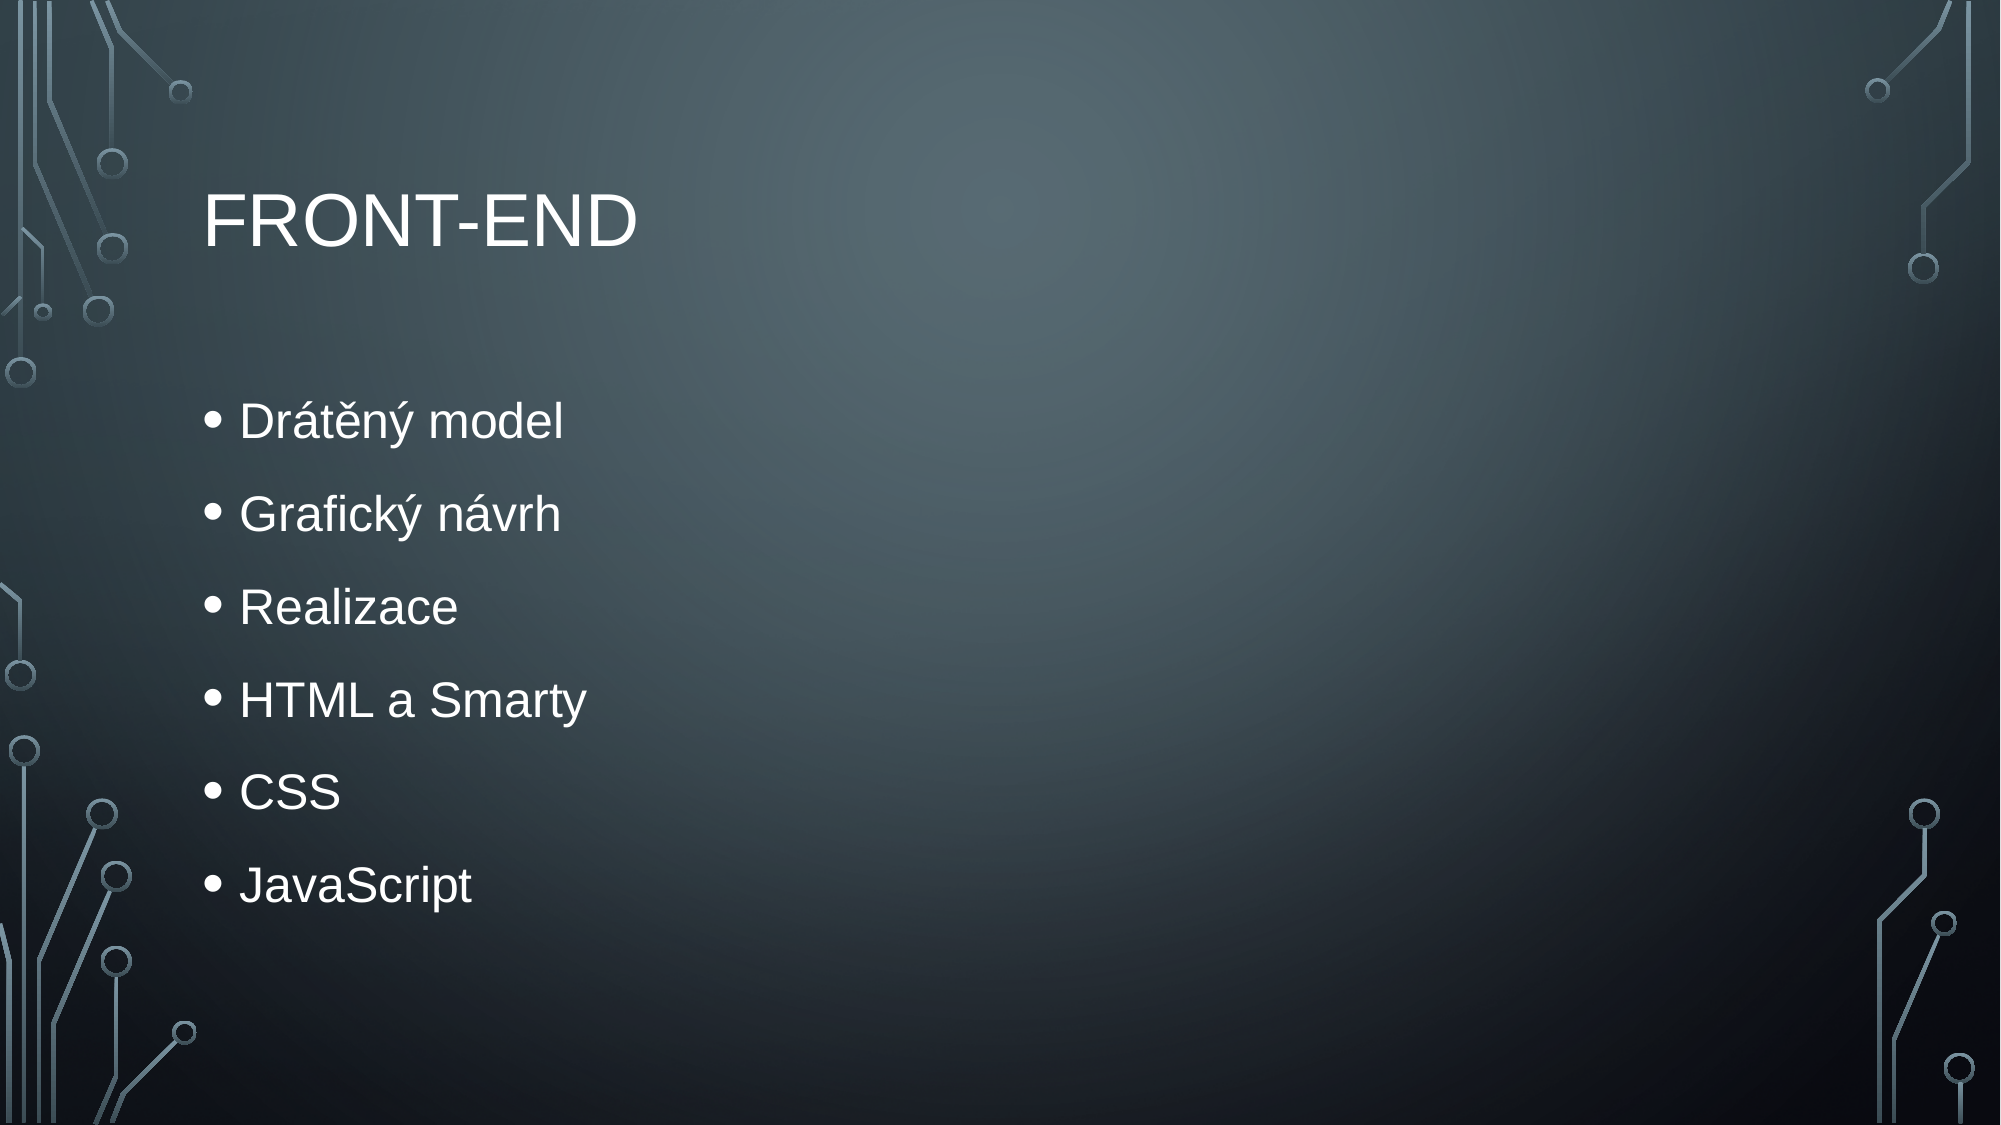

# Front-End
Drátěný model
Grafický návrh
Realizace
HTML a Smarty
CSS
JavaScript